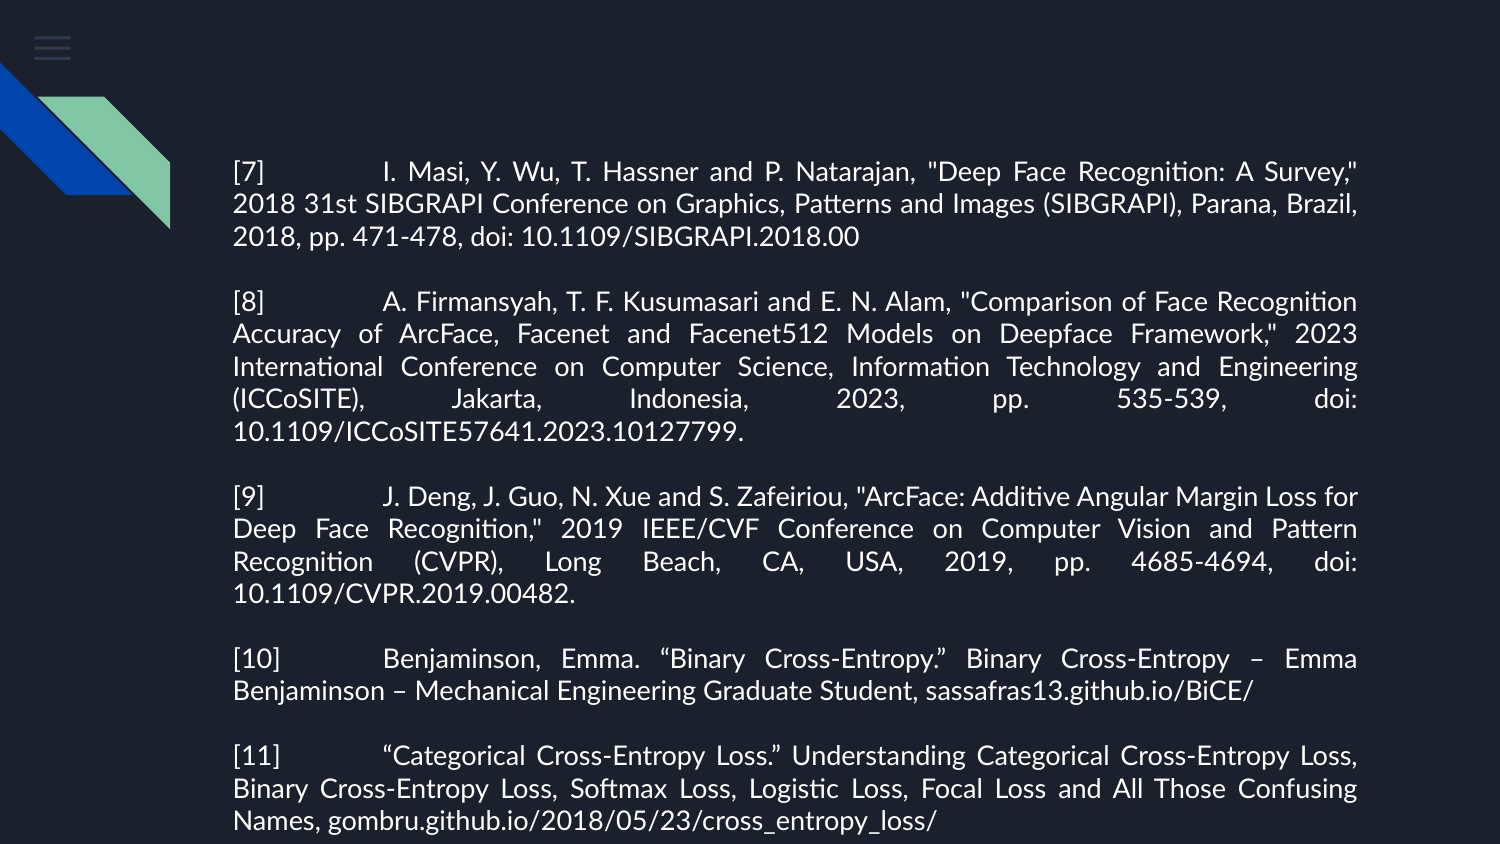

[7]	I. Masi, Y. Wu, T. Hassner and P. Natarajan, "Deep Face Recognition: A Survey," 2018 31st SIBGRAPI Conference on Graphics, Patterns and Images (SIBGRAPI), Parana, Brazil, 2018, pp. 471-478, doi: 10.1109/SIBGRAPI.2018.00

[8]	A. Firmansyah, T. F. Kusumasari and E. N. Alam, "Comparison of Face Recognition Accuracy of ArcFace, Facenet and Facenet512 Models on Deepface Framework," 2023 International Conference on Computer Science, Information Technology and Engineering (ICCoSITE), Jakarta, Indonesia, 2023, pp. 535-539, doi: 10.1109/ICCoSITE57641.2023.10127799.

[9]	J. Deng, J. Guo, N. Xue and S. Zafeiriou, "ArcFace: Additive Angular Margin Loss for Deep Face Recognition," 2019 IEEE/CVF Conference on Computer Vision and Pattern Recognition (CVPR), Long Beach, CA, USA, 2019, pp. 4685-4694, doi: 10.1109/CVPR.2019.00482.

[10]	Benjaminson, Emma. “Binary Cross-Entropy.” Binary Cross-Entropy – Emma Benjaminson – Mechanical Engineering Graduate Student, sassafras13.github.io/BiCE/

[11]	“Categorical Cross-Entropy Loss.” Understanding Categorical Cross-Entropy Loss, Binary Cross-Entropy Loss, Softmax Loss, Logistic Loss, Focal Loss and All Those Confusing Names, gombru.github.io/2018/05/23/cross_entropy_loss/